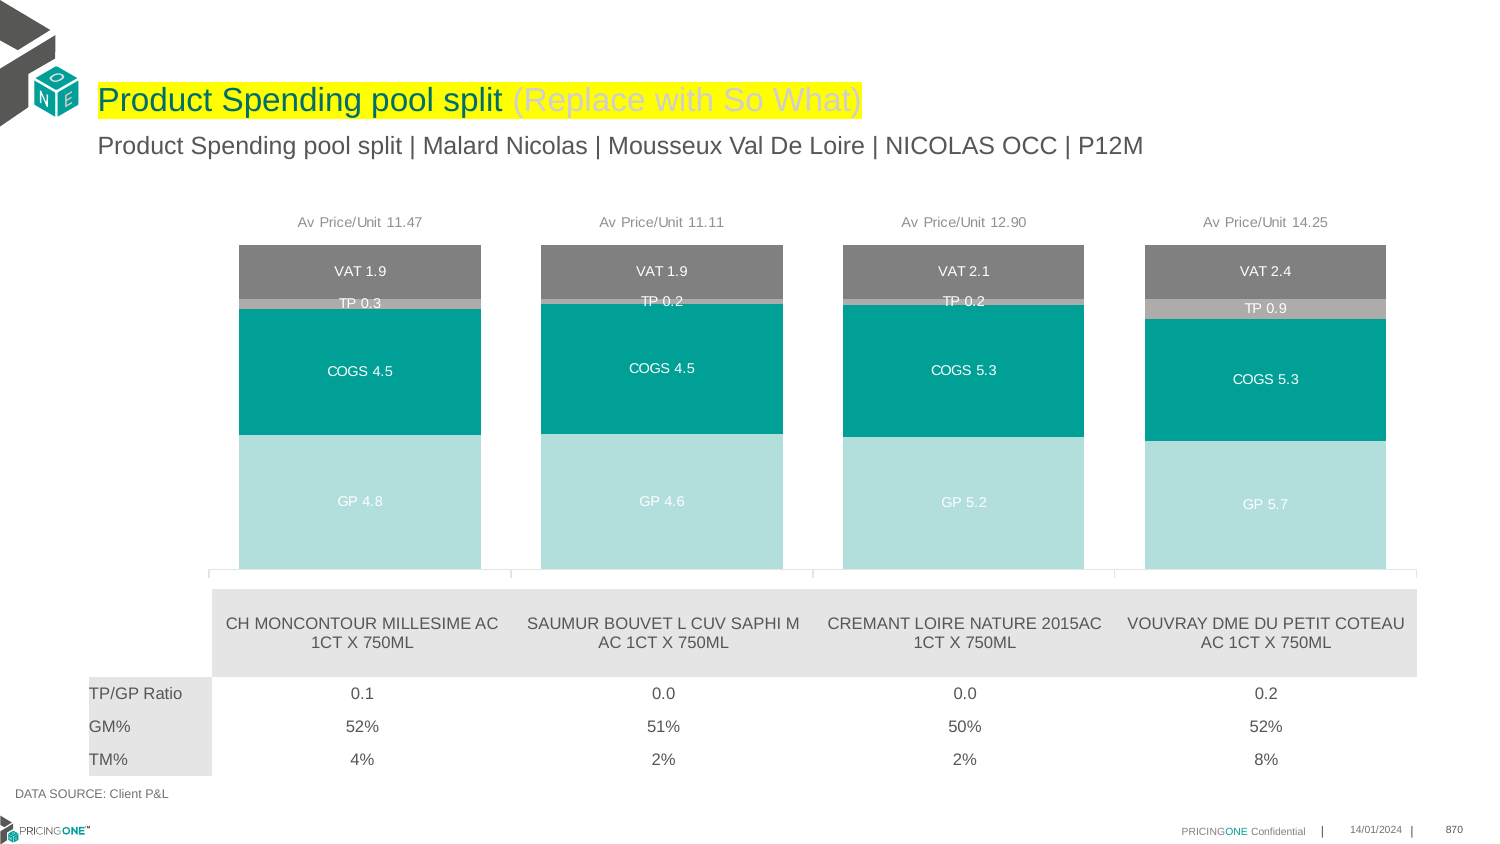

# Product Spending pool split (Replace with So What)
Product Spending pool split | Malard Nicolas | Mousseux Val De Loire | NICOLAS OCC | P12M

### Chart

| Category | GP | COGS | TP | VAT |
|---|---|---|---|---|
| Av Price/Unit 11.47 | 4.75454679054054 | 4.465492398648649 | 0.33795630630630846 | 1.911599099099098 |
| Av Price/Unit 11.11 | 4.625919178082191 | 4.454878767123288 | 0.18151381278538636 | 1.8524543378995444 |
| Av Price/Unit 12.90 | 5.241833333333334 | 5.2649333333333335 | 0.24018024691357986 | 2.1493827160493835 |
| Av Price/Unit 14.25 | 5.651114942528737 | 5.320764367816091 | 0.9007260536398451 | 2.3745210727969366 |
|  | CH MONCONTOUR MILLESIME AC 1CT X 750ML | SAUMUR BOUVET L CUV SAPHI M AC 1CT X 750ML | CREMANT LOIRE NATURE 2015AC 1CT X 750ML | VOUVRAY DME DU PETIT COTEAU AC 1CT X 750ML |
| --- | --- | --- | --- | --- |
| TP/GP Ratio | 0.1 | 0.0 | 0.0 | 0.2 |
| GM% | 52% | 51% | 50% | 52% |
| TM% | 4% | 2% | 2% | 8% |
DATA SOURCE: Client P&L

14/01/2024
870